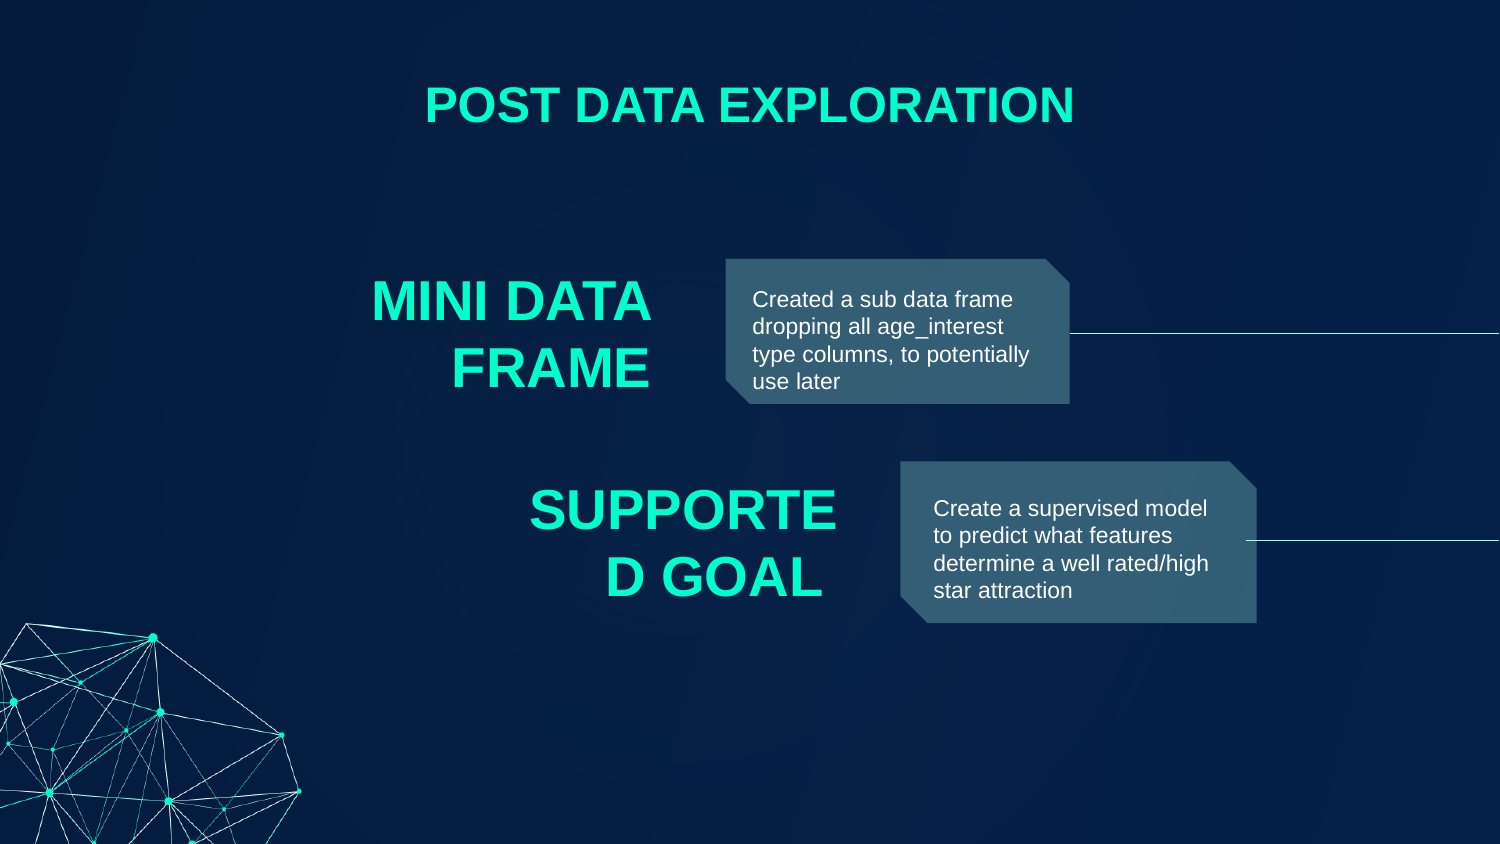

# POST DATA EXPLORATION

MINI DATA FRAME
Created a sub data frame dropping all age_interest type columns, to potentially use later

SUPPORTED GOAL
Create a supervised model to predict what features determine a well rated/high star attraction